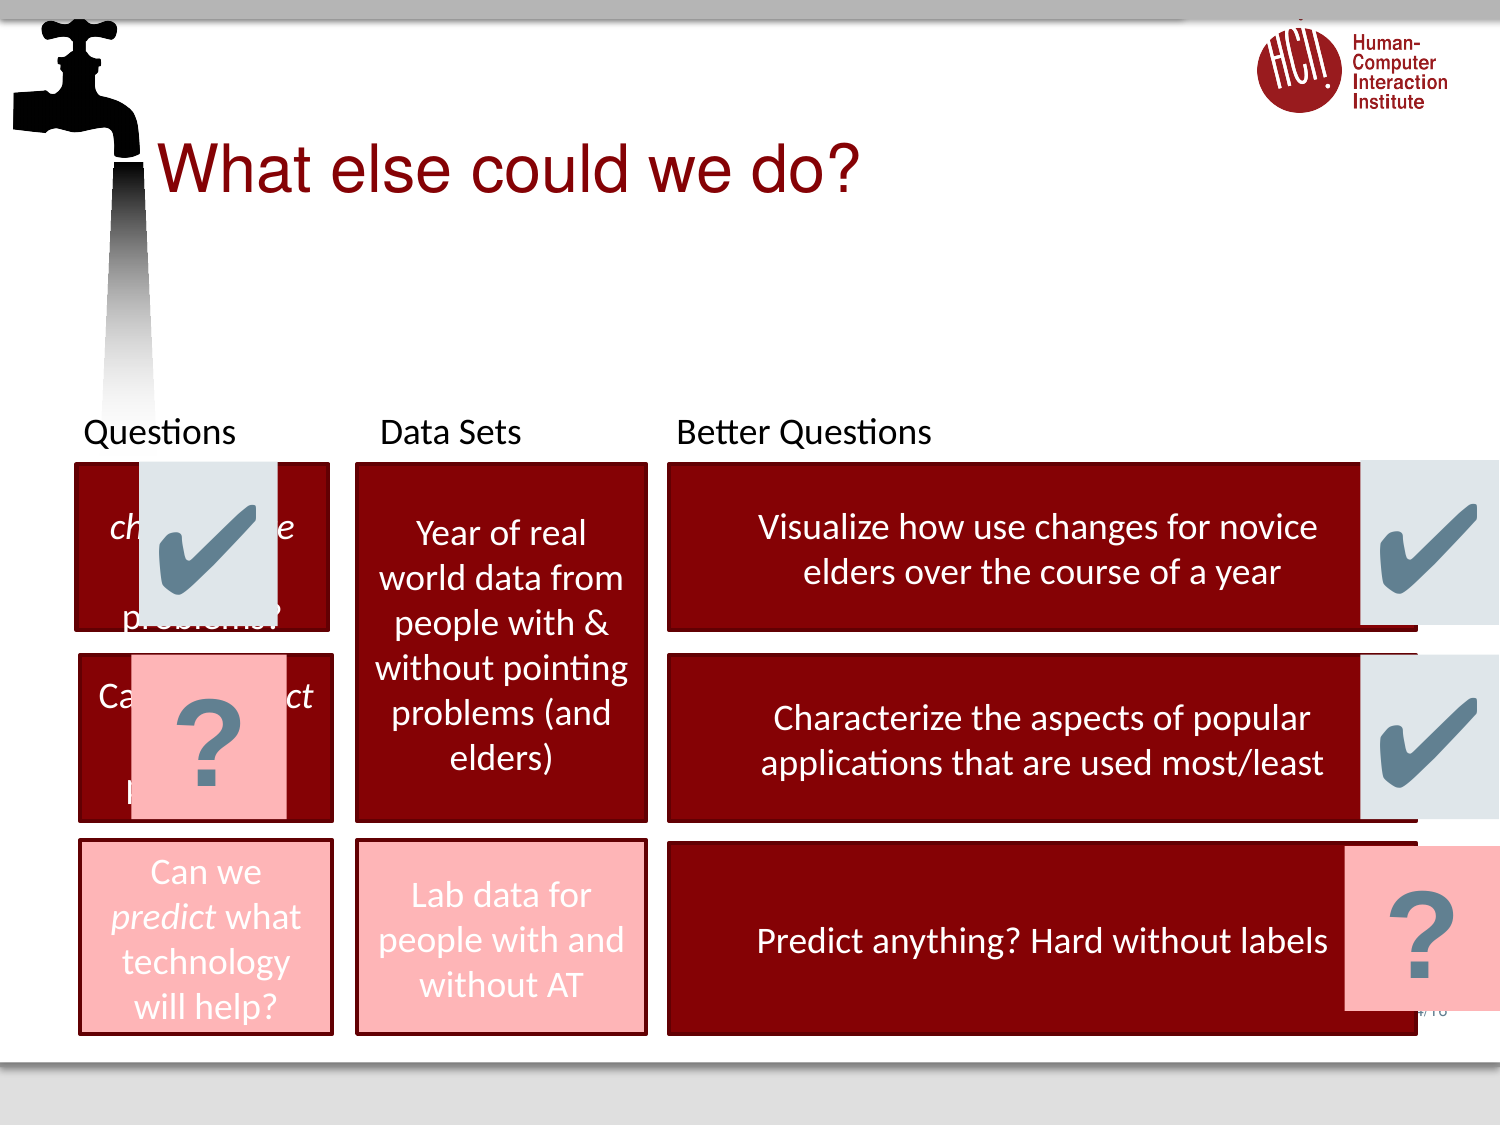

# What else could we do?
Questions
Data Sets
Better Questions
✔
✔
Can we characterize pointing problems?
Year of real world data from people with & without pointing problems (and elders)
Visualize how use changes for novice
elders over the course of a year
?
✔
Can we detect pointing problems?
Characterize the aspects of popular applications that are used most/least
Can we predict what technology will help?
Lab data for people with and without AT
Predict anything? Hard without labels
?
39
1/4/16